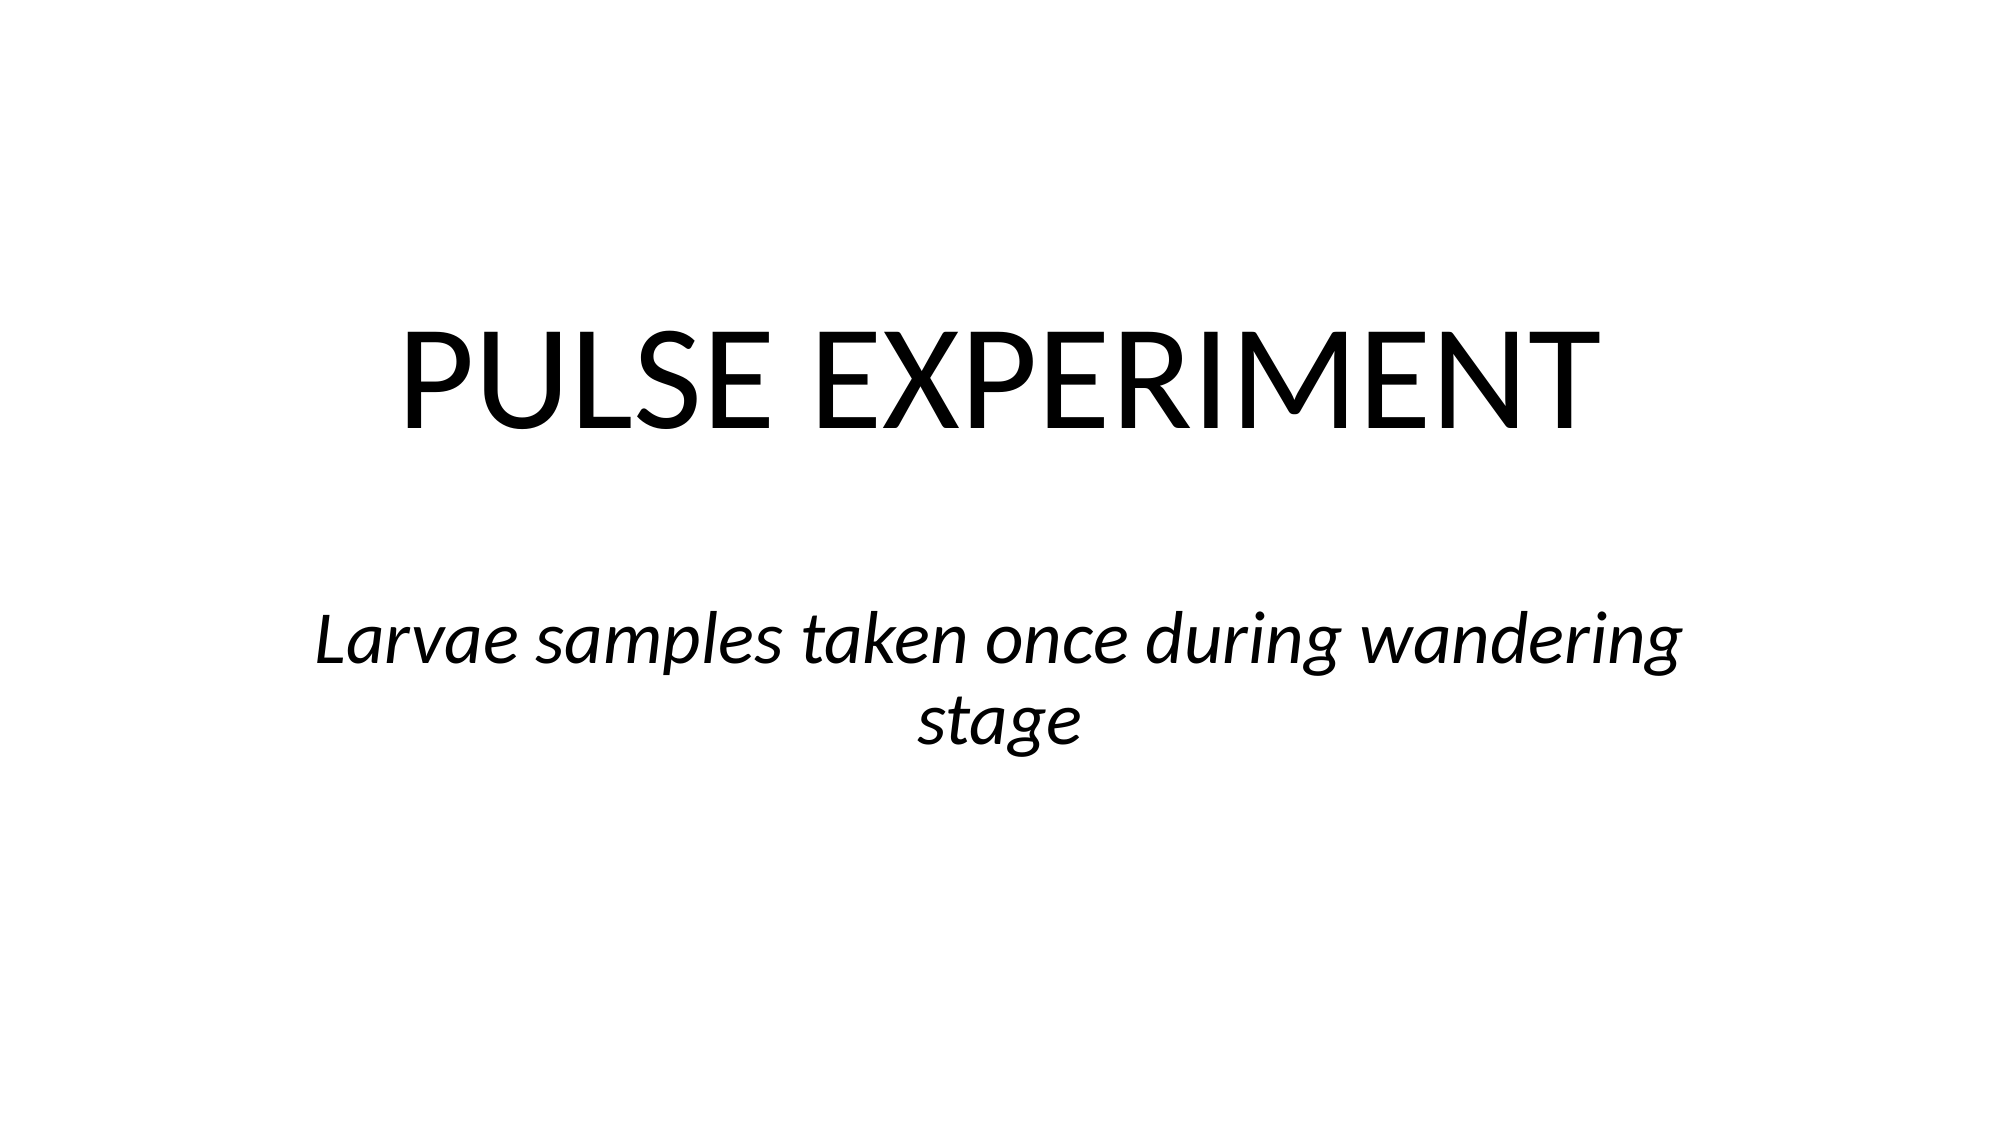

# PULSE EXPERIMENT
Larvae samples taken once during wandering stage